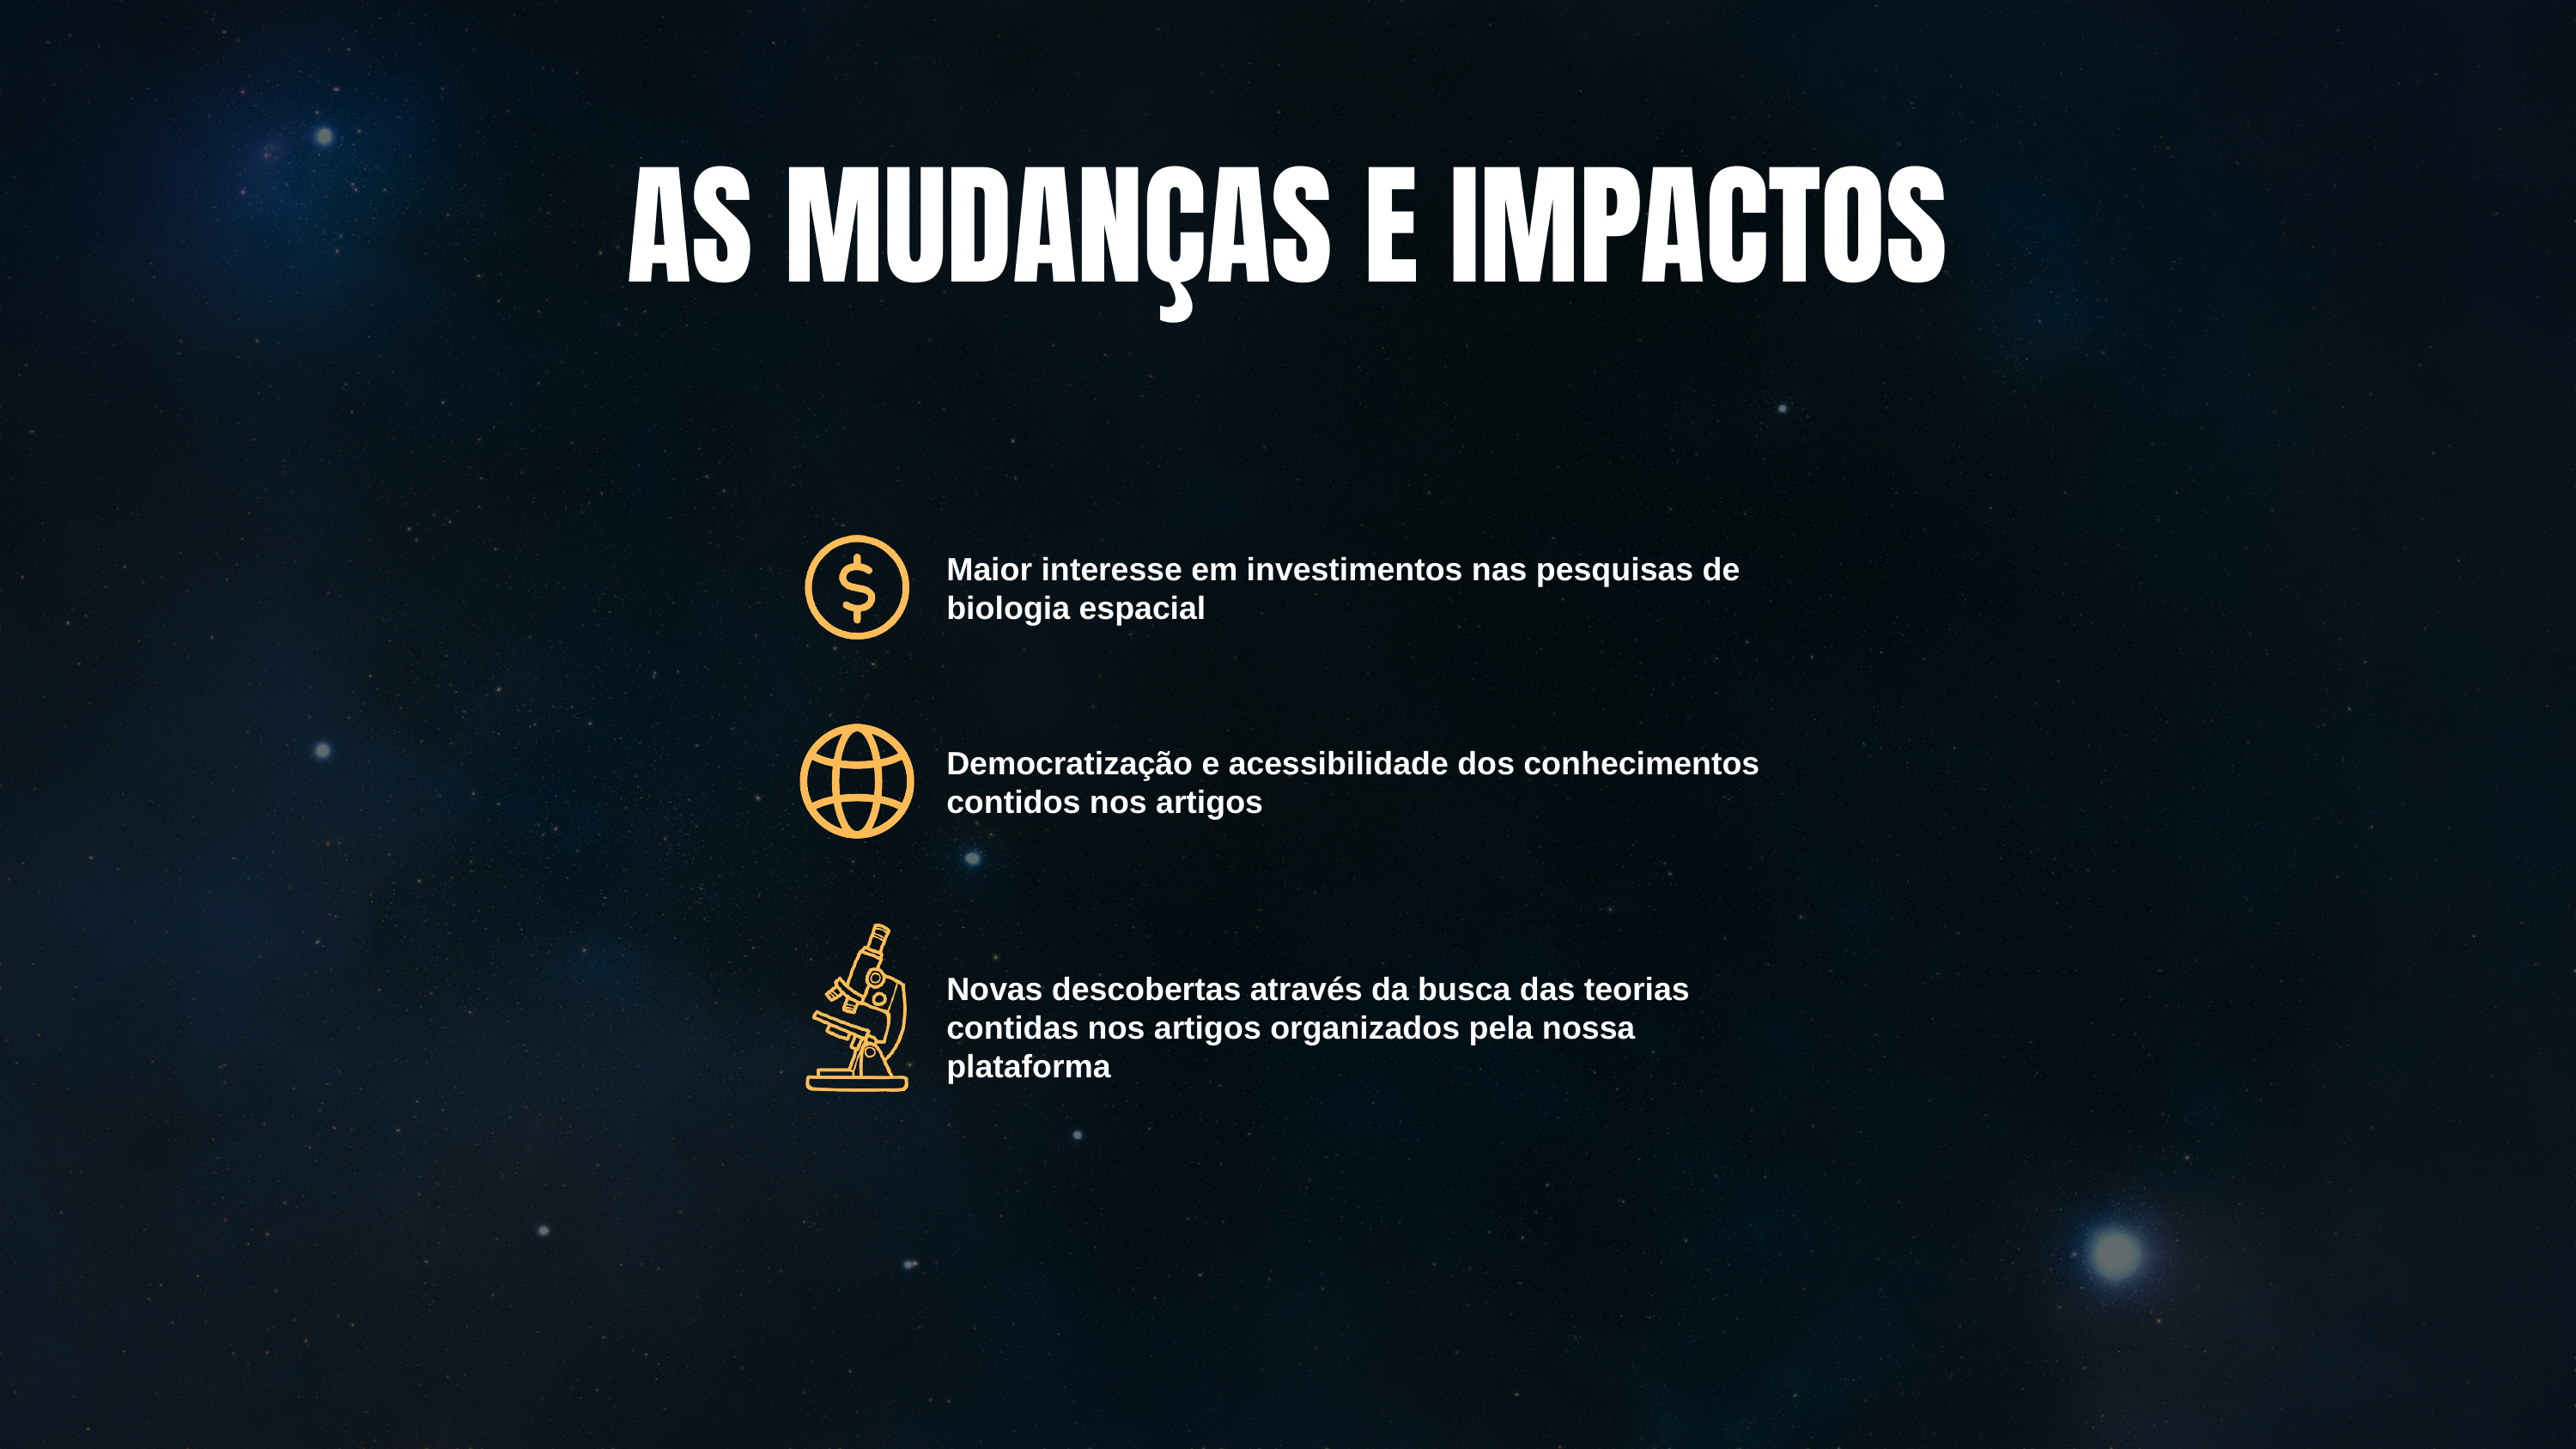

AS MUDANÇAS E IMPACTOS

Maior interesse em investimentos nas pesquisas de biologia espacial

Democratização e acessibilidade dos conhecimentos contidos nos artigos

Novas descobertas através da busca das teorias contidas nos artigos organizados pela nossa plataforma